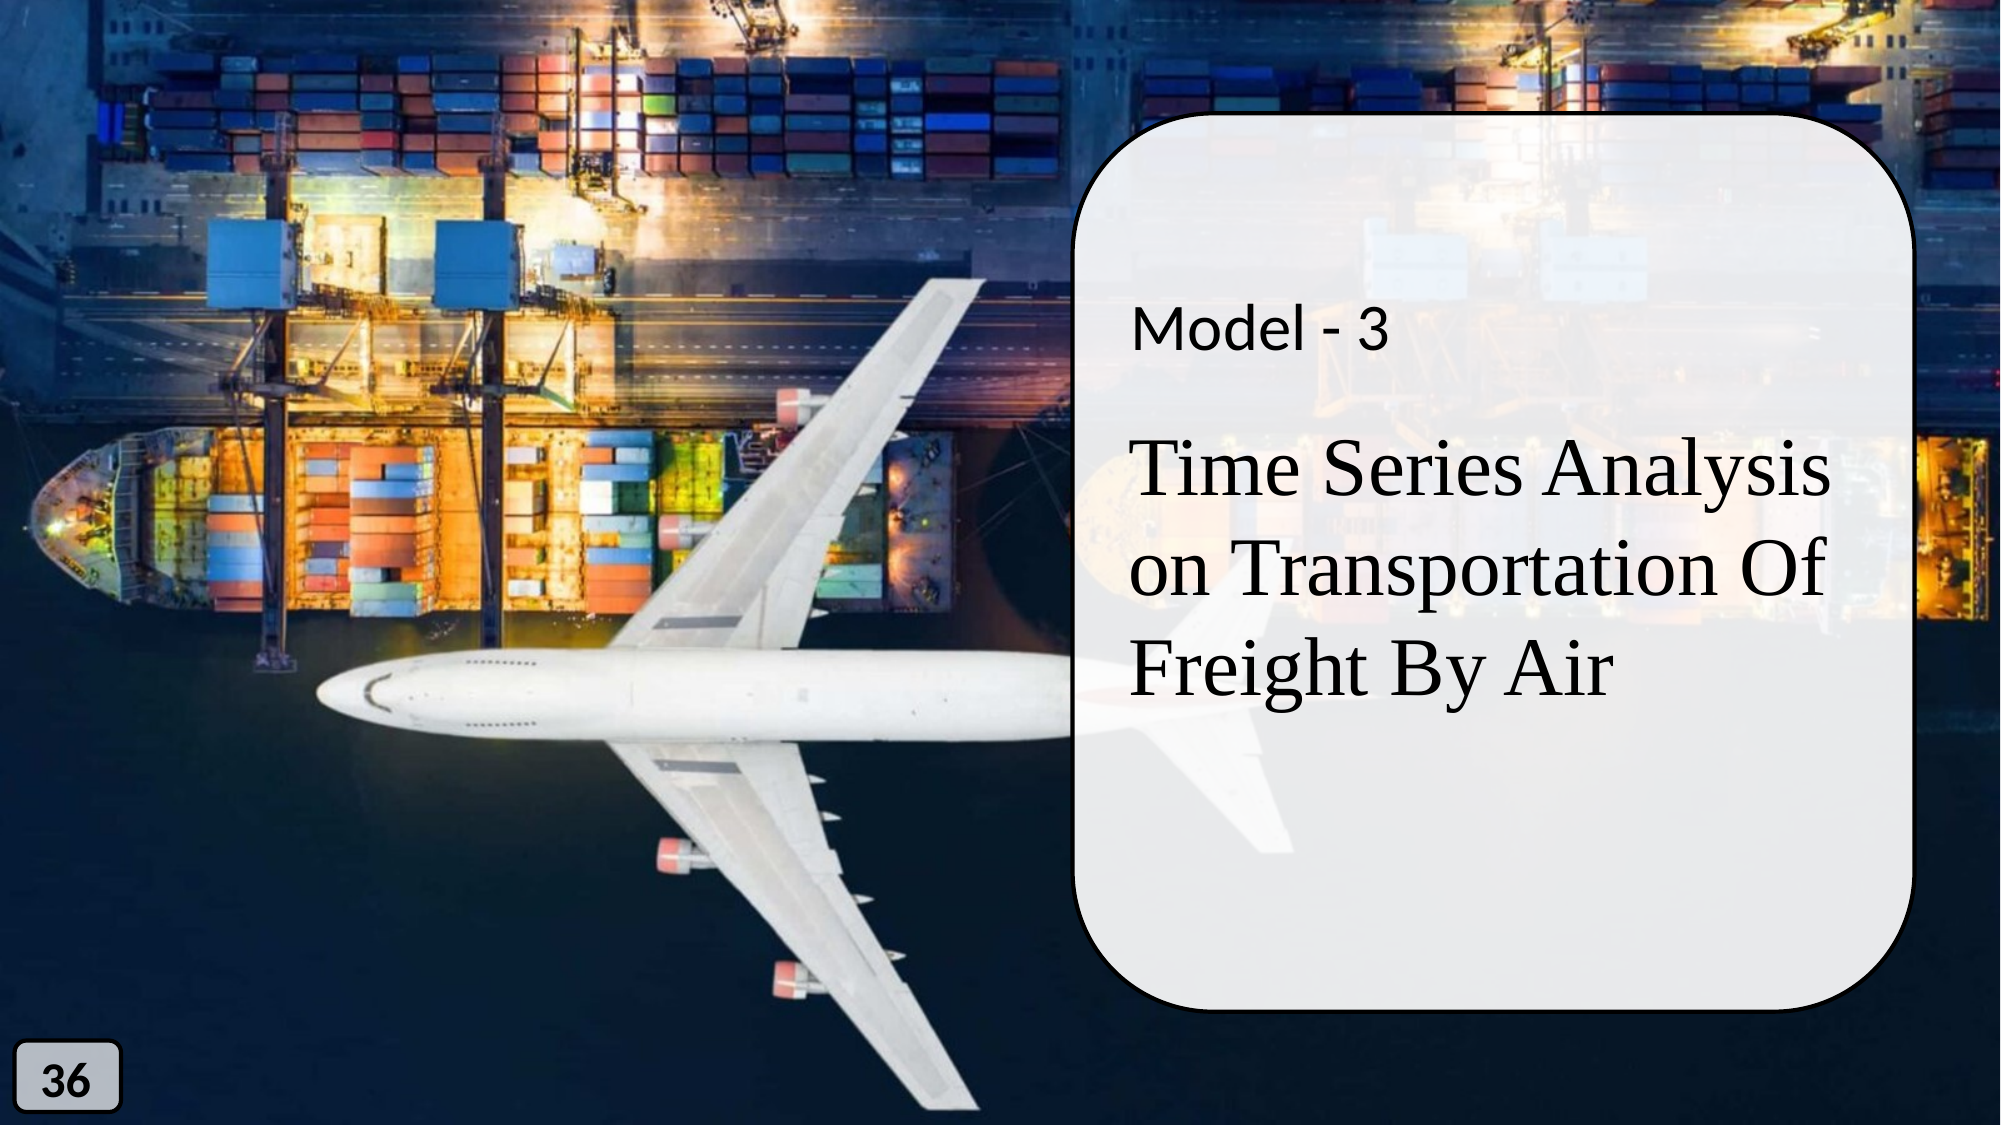

Time Series Analysis on Transportation Of Freight By Air
Model - 3
36